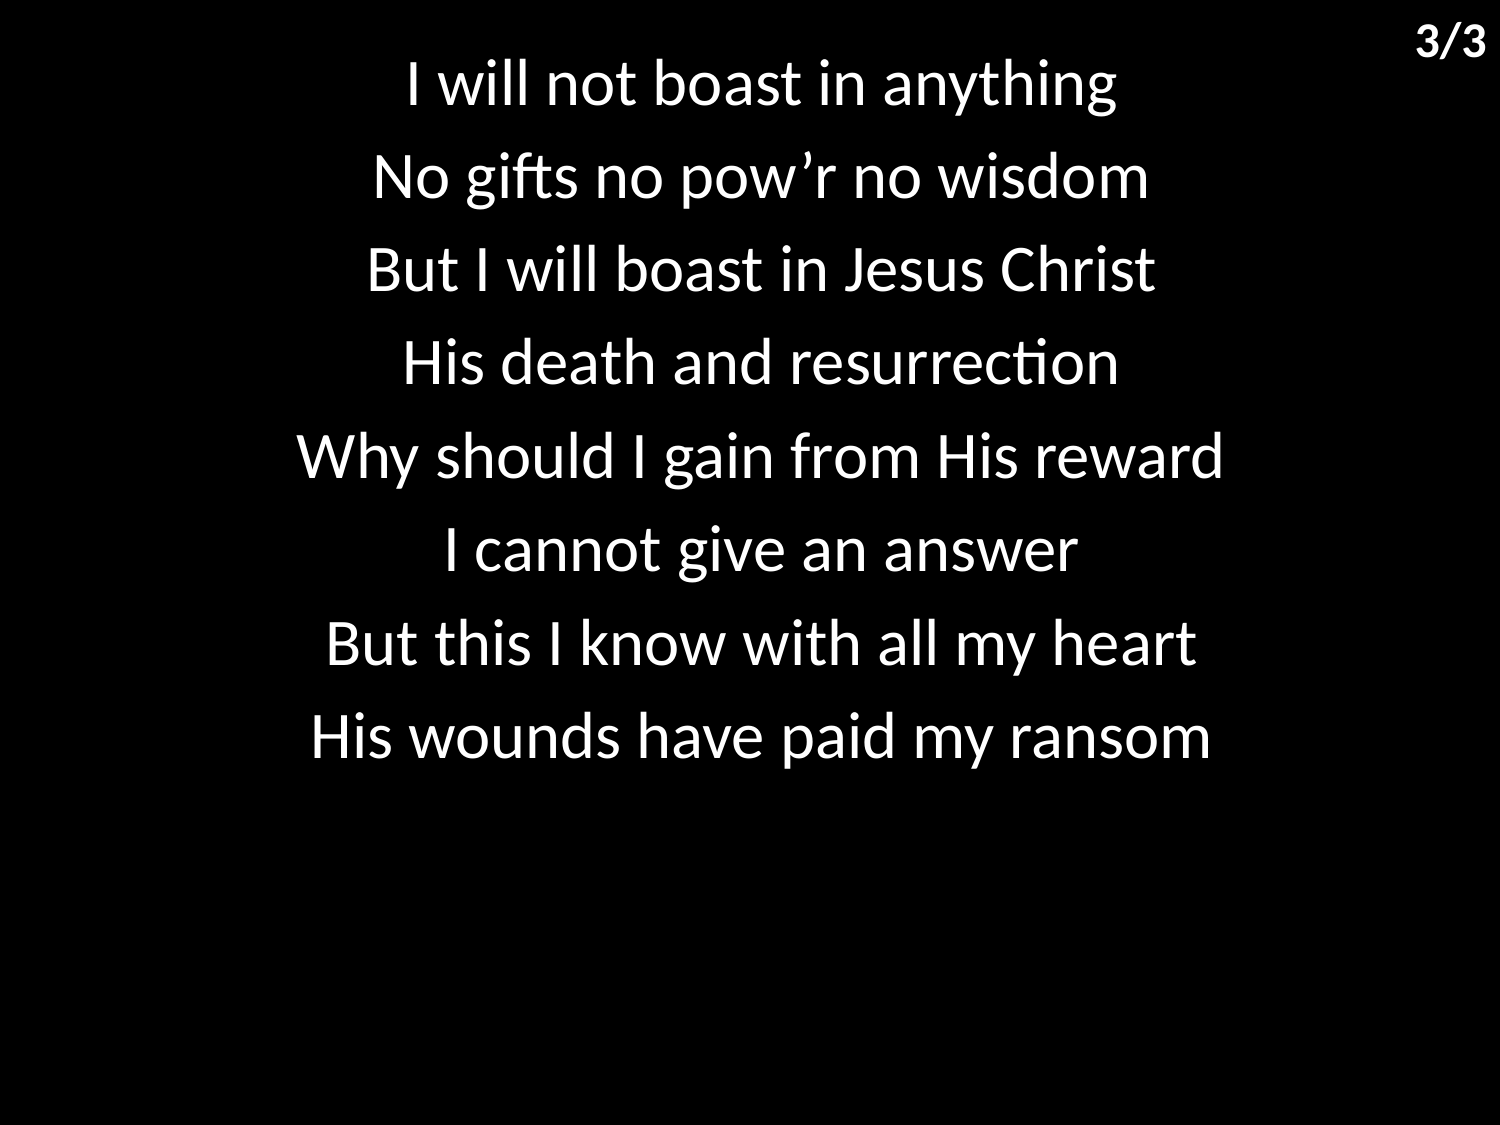

3/3
I will not boast in anything
No gifts no pow’r no wisdom
But I will boast in Jesus Christ
His death and resurrection
Why should I gain from His reward
I cannot give an answer
But this I know with all my heart
His wounds have paid my ransom